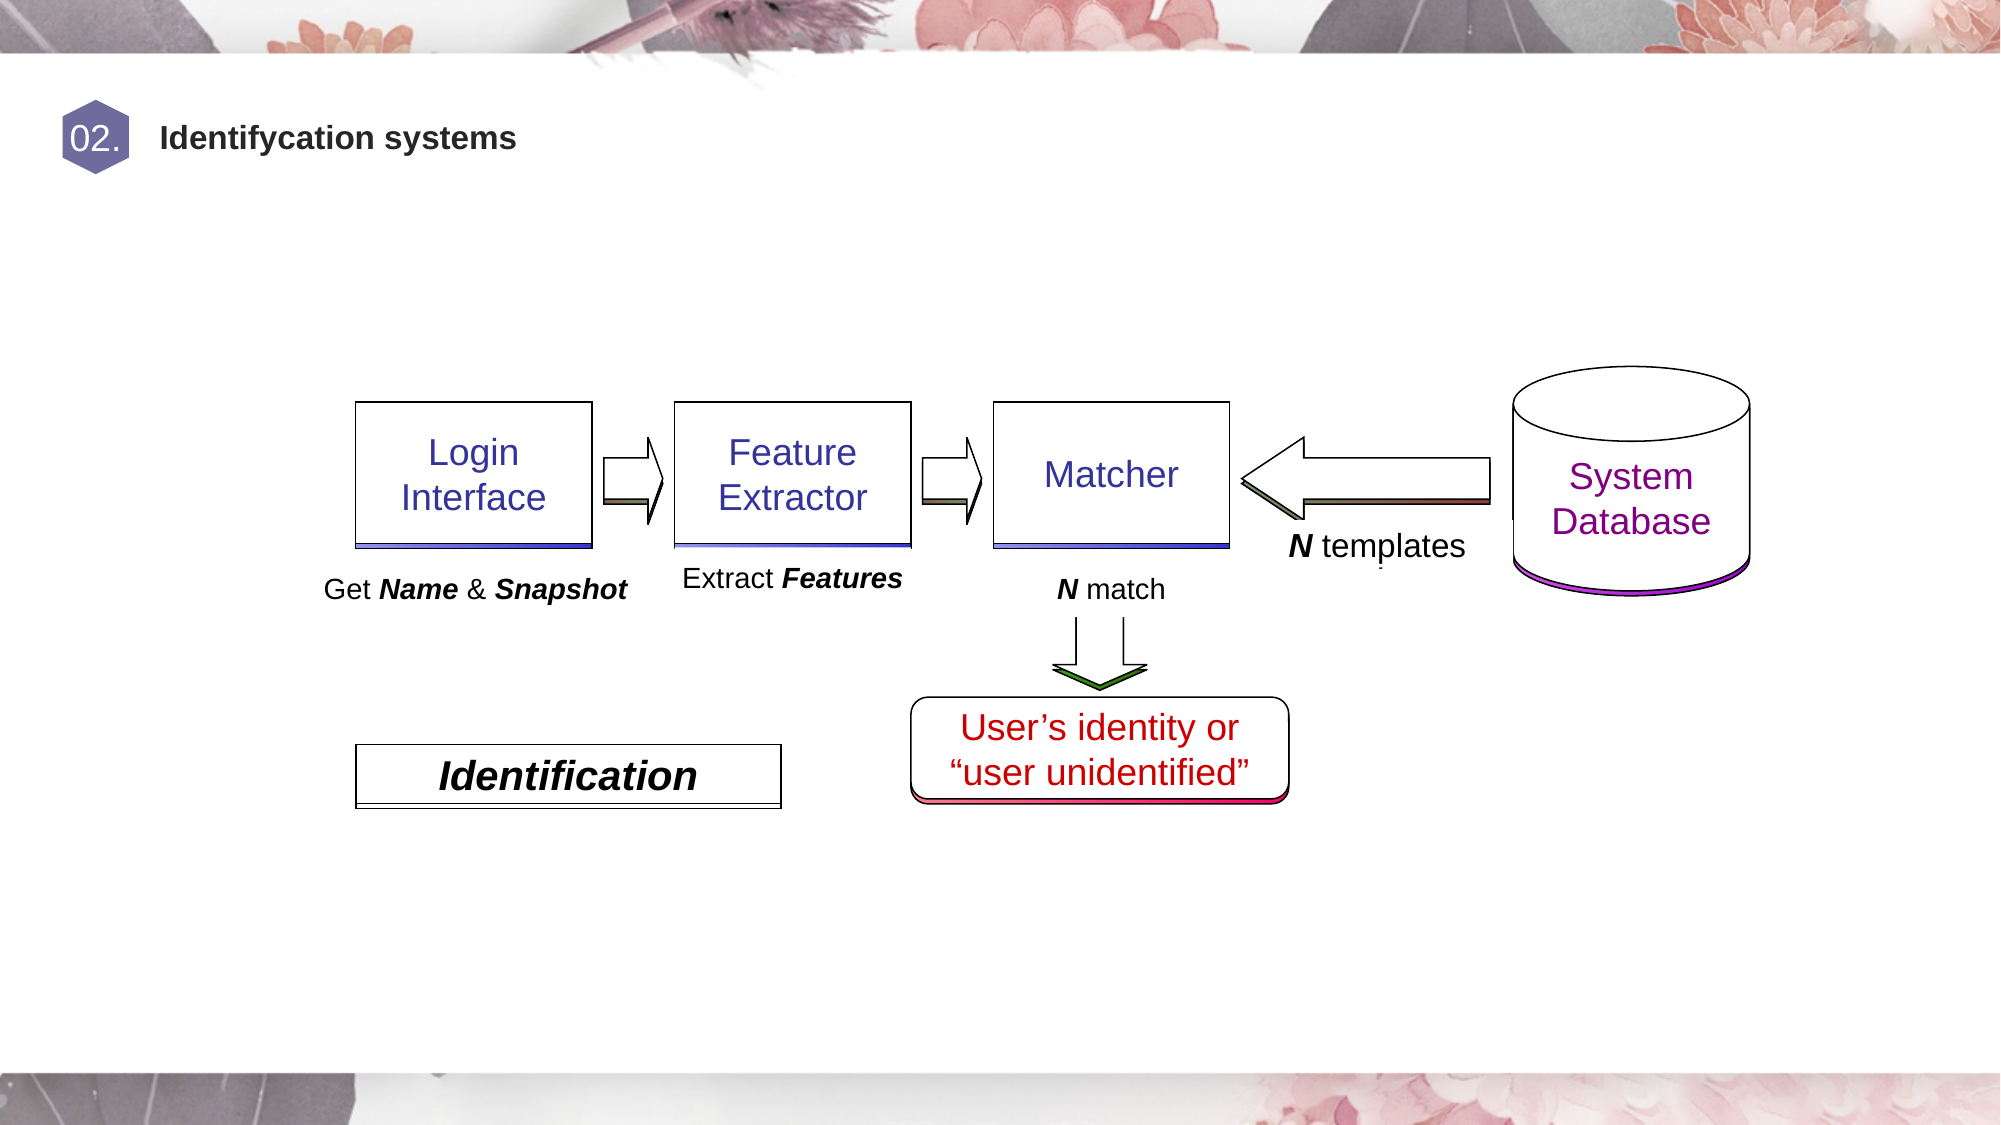

02.
Identifycation systems
System
Database
Login
Interface
Feature
Extractor
Extract Features
Matcher
N match

N templates

User’s identity or
“user unidentified”
Identification
System
Database
Login
Interface
Get Name & Snapshot
Feature
Extractor
Extract Features
Matcher
N match

N templates

User’s identity or
“user unidentified”
Identification